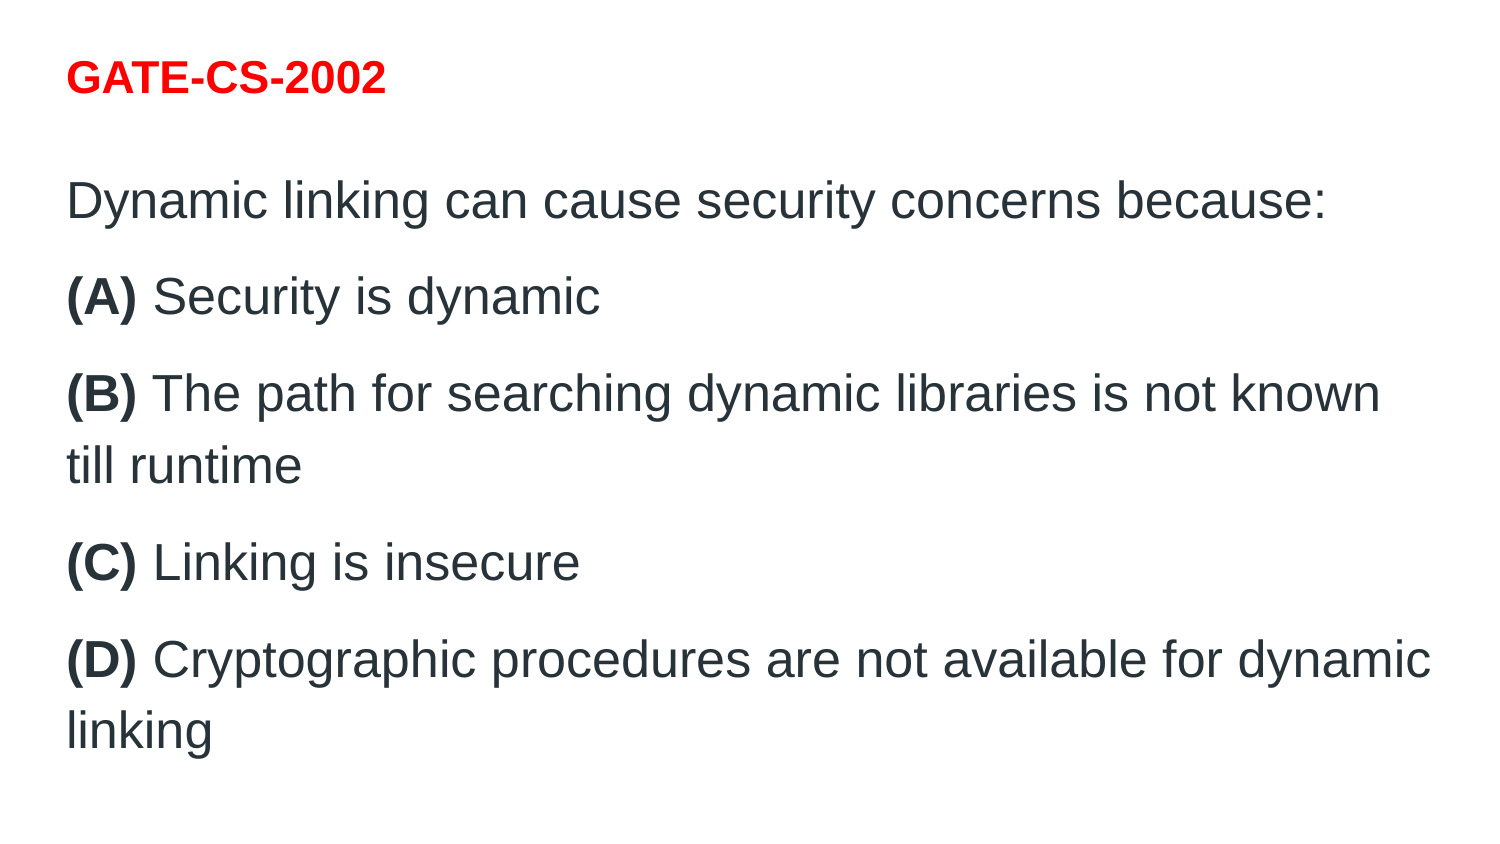

# GATE-CS-2002

Dynamic linking can cause security concerns because:
(A) Security is dynamic
(B) The path for searching dynamic libraries is not known till runtime
(C) Linking is insecure
(D) Cryptographic procedures are not available for dynamic linking